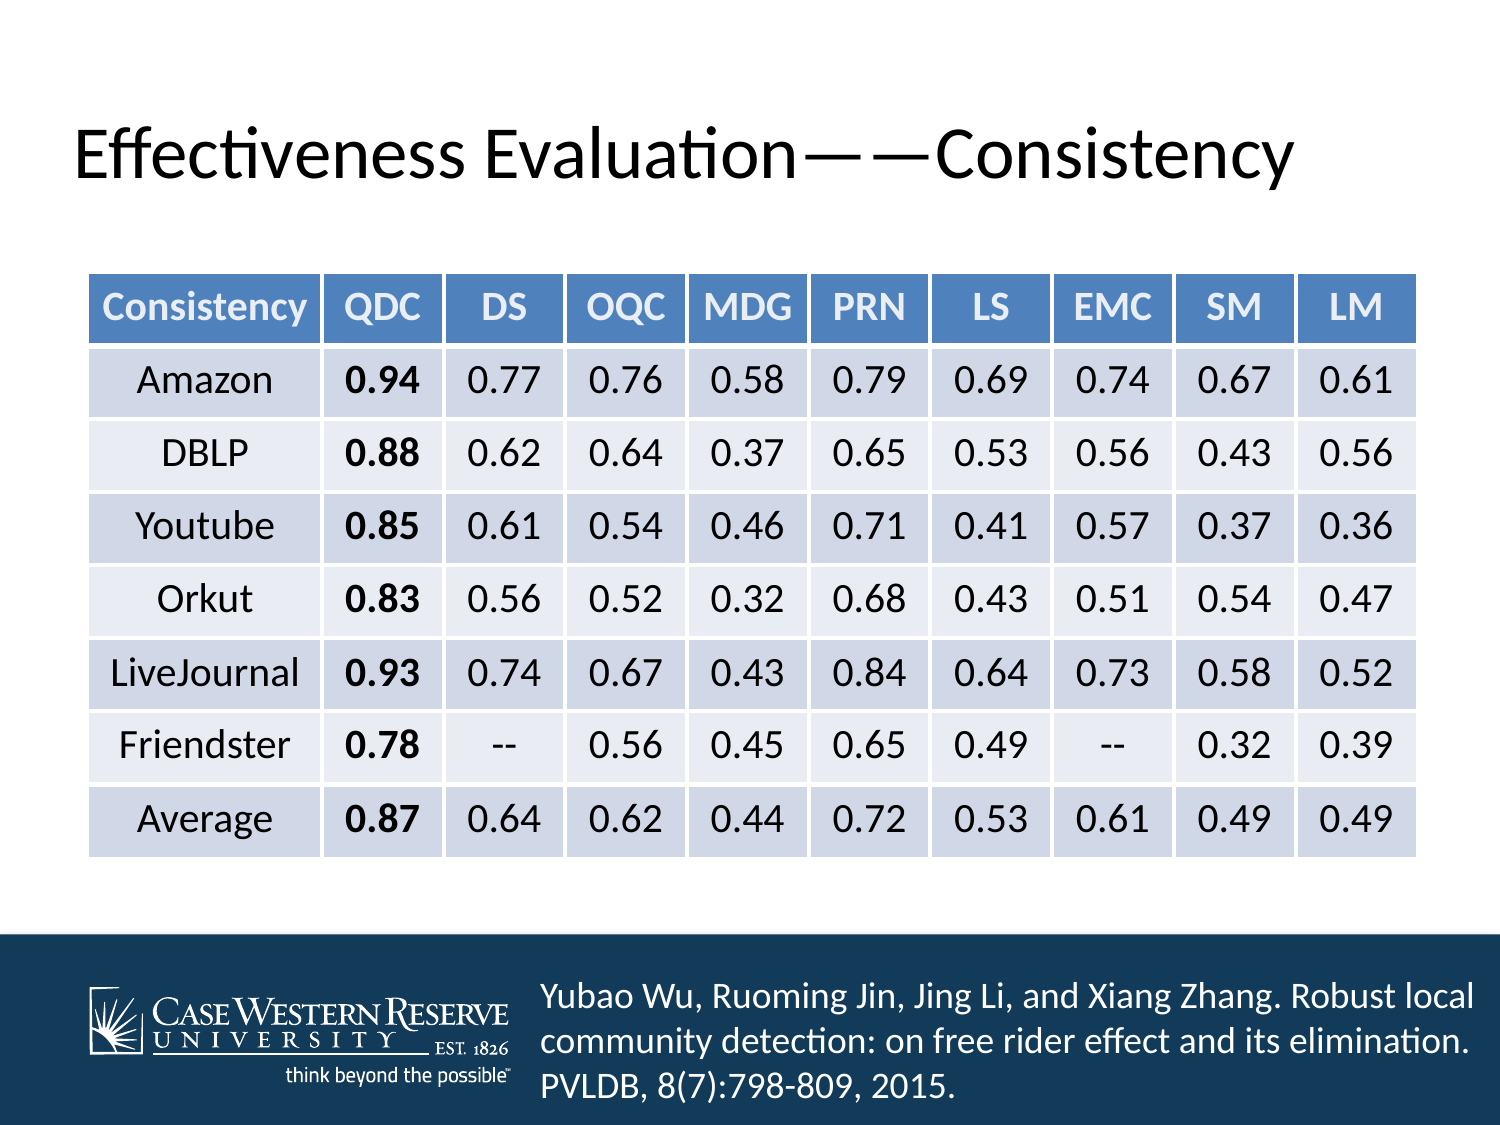

# Effectiveness Evaluation——Consistency
| Consistency | QDC | DS | OQC | MDG | PRN | LS | EMC | SM | LM |
| --- | --- | --- | --- | --- | --- | --- | --- | --- | --- |
| Amazon | 0.94 | 0.77 | 0.76 | 0.58 | 0.79 | 0.69 | 0.74 | 0.67 | 0.61 |
| DBLP | 0.88 | 0.62 | 0.64 | 0.37 | 0.65 | 0.53 | 0.56 | 0.43 | 0.56 |
| Youtube | 0.85 | 0.61 | 0.54 | 0.46 | 0.71 | 0.41 | 0.57 | 0.37 | 0.36 |
| Orkut | 0.83 | 0.56 | 0.52 | 0.32 | 0.68 | 0.43 | 0.51 | 0.54 | 0.47 |
| LiveJournal | 0.93 | 0.74 | 0.67 | 0.43 | 0.84 | 0.64 | 0.73 | 0.58 | 0.52 |
| Friendster | 0.78 | -- | 0.56 | 0.45 | 0.65 | 0.49 | -- | 0.32 | 0.39 |
| Average | 0.87 | 0.64 | 0.62 | 0.44 | 0.72 | 0.53 | 0.61 | 0.49 | 0.49 |
Yubao Wu, Ruoming Jin, Jing Li, and Xiang Zhang. Robust local community detection: on free rider effect and its elimination. PVLDB, 8(7):798-809, 2015.